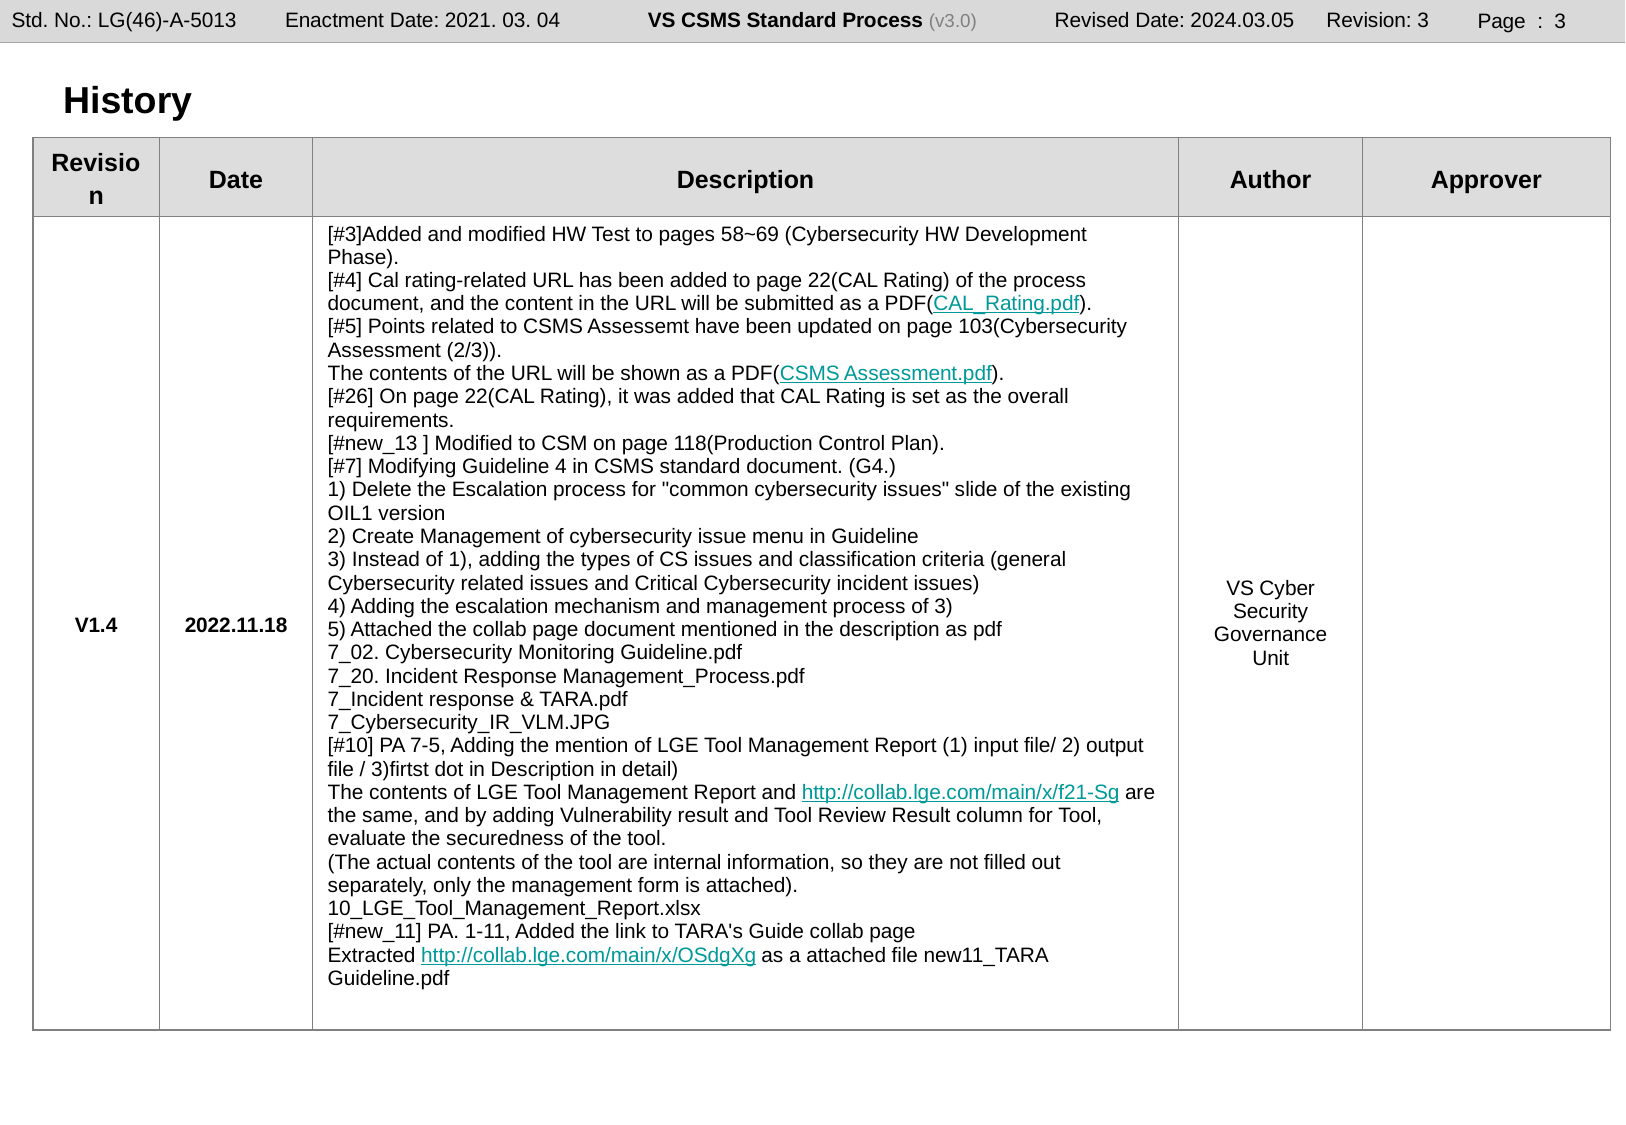

Page  :  3
# History
| Revision | Date | Description | Author | Approver |
| --- | --- | --- | --- | --- |
| V1.4 | 2022.11.18 | [#3]Added and modified HW Test to pages 58~69 (Cybersecurity HW Development Phase). [#4] Cal rating-related URL has been added to page 22(CAL Rating) of the process document, and the content in the URL will be submitted as a PDF(CAL\_Rating.pdf). [#5] Points related to CSMS Assessemt have been updated on page 103(Cybersecurity Assessment (2/3)). The contents of the URL will be shown as a PDF(CSMS Assessment.pdf). [#26] On page 22(CAL Rating), it was added that CAL Rating is set as the overall requirements. [#new\_13 ] Modified to CSM on page 118(Production Control Plan). [#7] Modifying Guideline 4 in CSMS standard document. (G4.) 1) Delete the Escalation process for "common cybersecurity issues" slide of the existing OIL1 version 2) Create Management of cybersecurity issue menu in Guideline 3) Instead of 1), adding the types of CS issues and classification criteria (general Cybersecurity related issues and Critical Cybersecurity incident issues) 4) Adding the escalation mechanism and management process of 3) 5) Attached the collab page document mentioned in the description as pdf 7\_02. Cybersecurity Monitoring Guideline.pdf 7\_20. Incident Response Management\_Process.pdf 7\_Incident response & TARA.pdf 7\_Cybersecurity\_IR\_VLM.JPG [#10] PA 7-5, Adding the mention of LGE Tool Management Report (1) input file/ 2) output file / 3)firtst dot in Description in detail) The contents of LGE Tool Management Report and http://collab.lge.com/main/x/f21-Sg are the same, and by adding Vulnerability result and Tool Review Result column for Tool, evaluate the securedness of the tool. (The actual contents of the tool are internal information, so they are not filled out separately, only the management form is attached). 10\_LGE\_Tool\_Management\_Report.xlsx [#new\_11] PA. 1-11, Added the link to TARA's Guide collab page Extracted http://collab.lge.com/main/x/OSdgXg as a attached file new11\_TARA Guideline.pdf | VS Cyber Security Governance Unit |  |